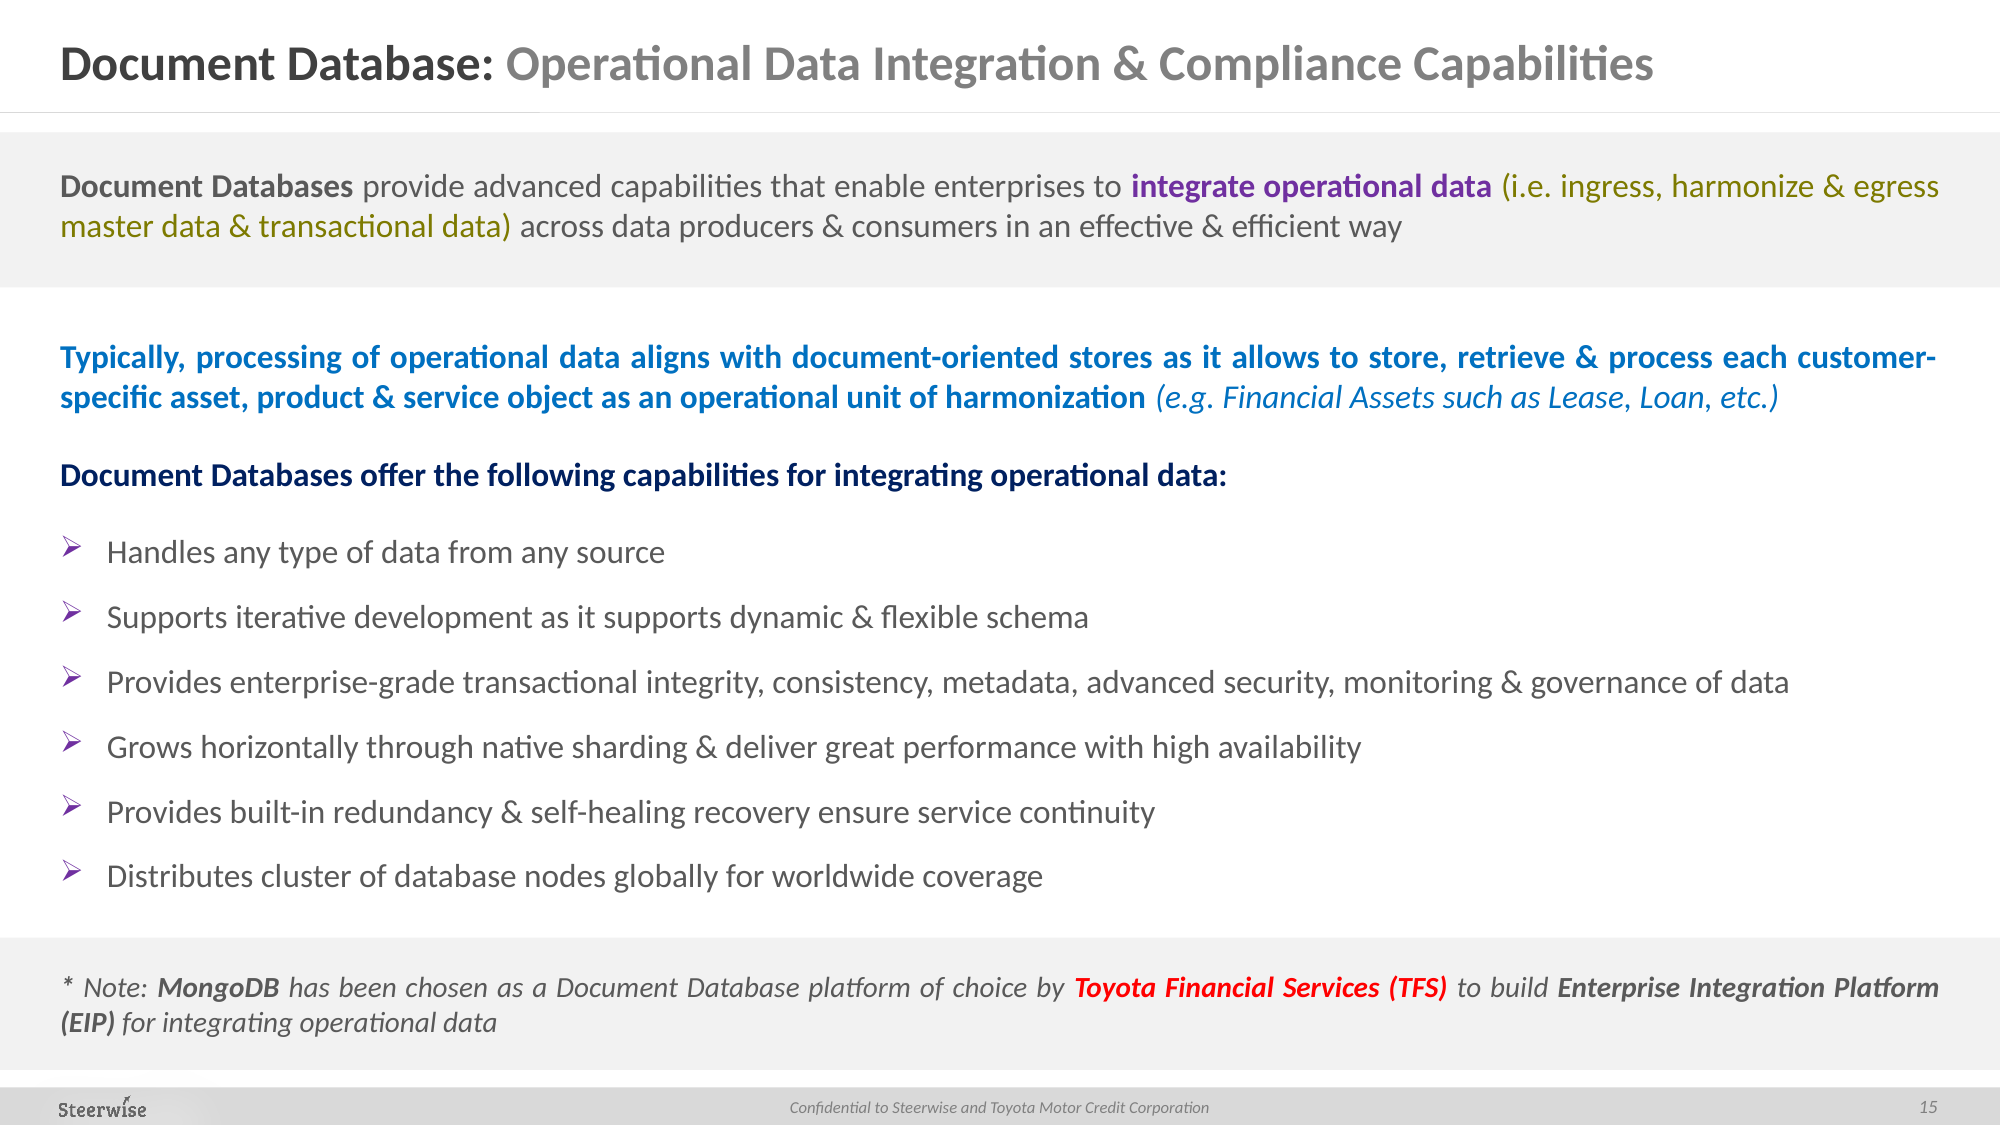

# Document Database: Operational Data Integration & Compliance Capabilities
Document Databases provide advanced capabilities that enable enterprises to integrate operational data (i.e. ingress, harmonize & egress master data & transactional data) across data producers & consumers in an effective & efficient way
Document Databases such as MongoDB provide advanced capabilities that enable enterprises to integrate (i.e. ingress, harmonize & egress) operational data (i.e. ingress, harmonize & egress master data & transactional data) across data sources in an effective & efficient way
Typically, processing of operational data aligns with document-oriented stores as it allows to store, retrieve & process each customer-specific asset, product & service object as an operational unit of harmonization (e.g. Financial Assets such as Lease, Loan, etc.)
Document Databases offer the following capabilities for integrating operational data:
Handles any type of data from any source
Supports iterative development as it supports dynamic & flexible schema
Provides enterprise-grade transactional integrity, consistency, metadata, advanced security, monitoring & governance of data
Grows horizontally through native sharding & deliver great performance with high availability
Provides built-in redundancy & self-healing recovery ensure service continuity
Distributes cluster of database nodes globally for worldwide coverage
* Note: MongoDB has been chosen as a Document Database platform of choice by Toyota Financial Services (TFS) to build Enterprise Integration Platform (EIP) for integrating operational data
15